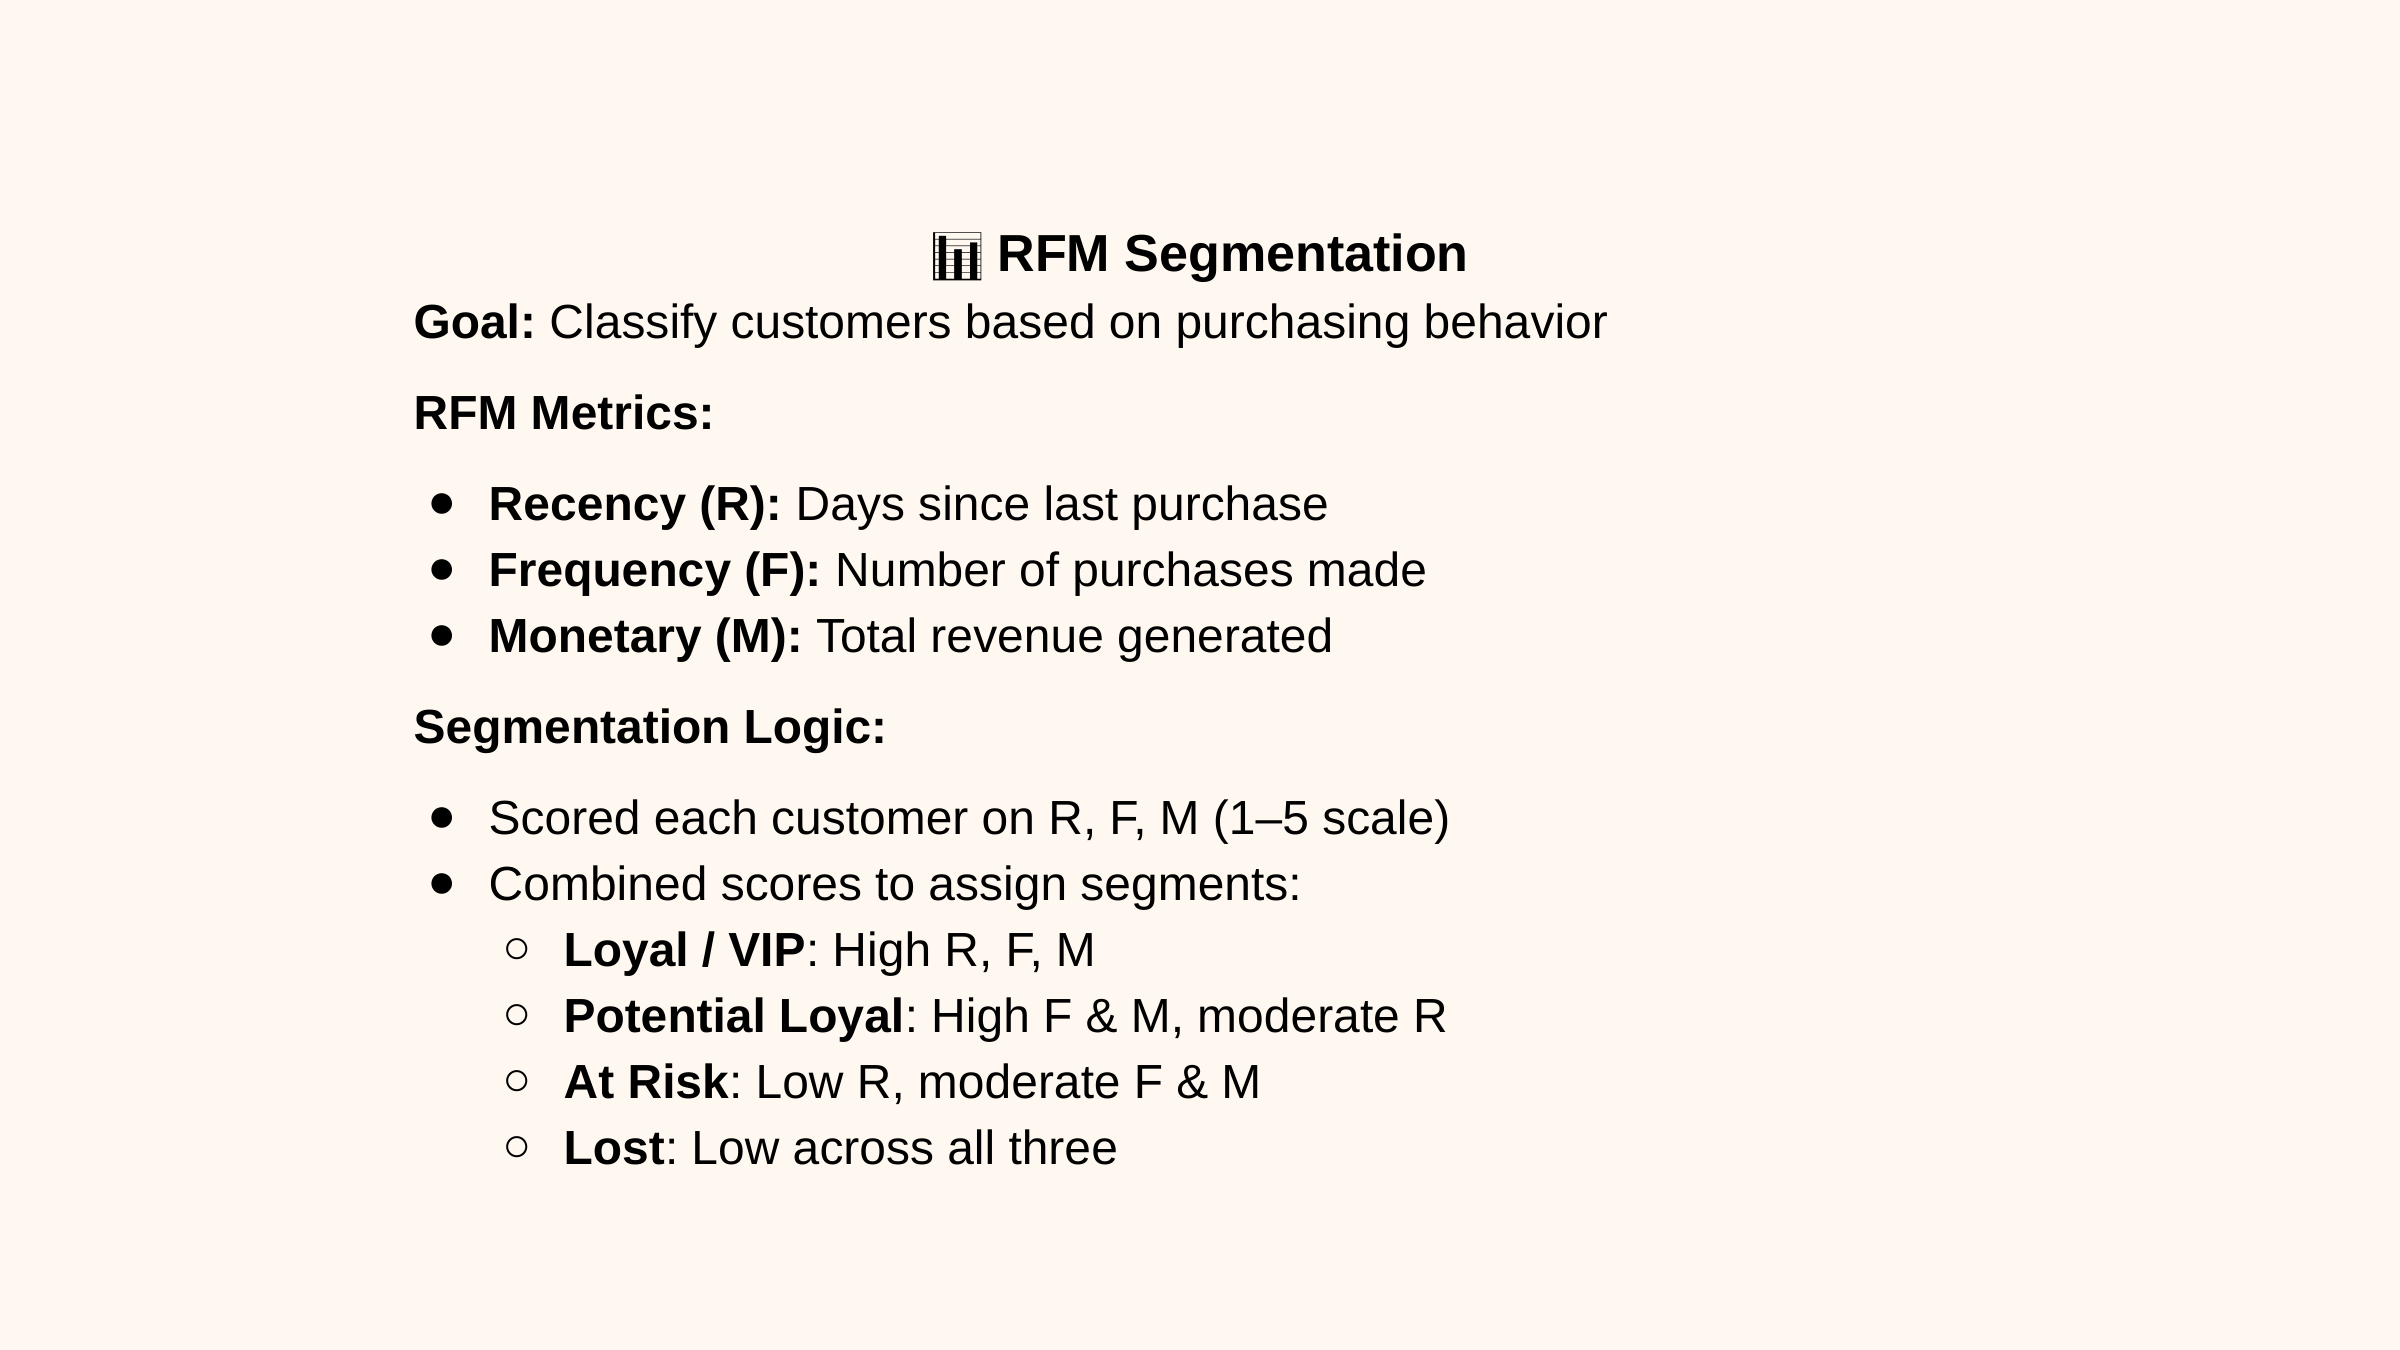

📊 RFM Segmentation
Goal: Classify customers based on purchasing behavior
RFM Metrics:
Recency (R): Days since last purchase
Frequency (F): Number of purchases made
Monetary (M): Total revenue generated
Segmentation Logic:
Scored each customer on R, F, M (1–5 scale)
Combined scores to assign segments:
Loyal / VIP: High R, F, M
Potential Loyal: High F & M, moderate R
At Risk: Low R, moderate F & M
Lost: Low across all three